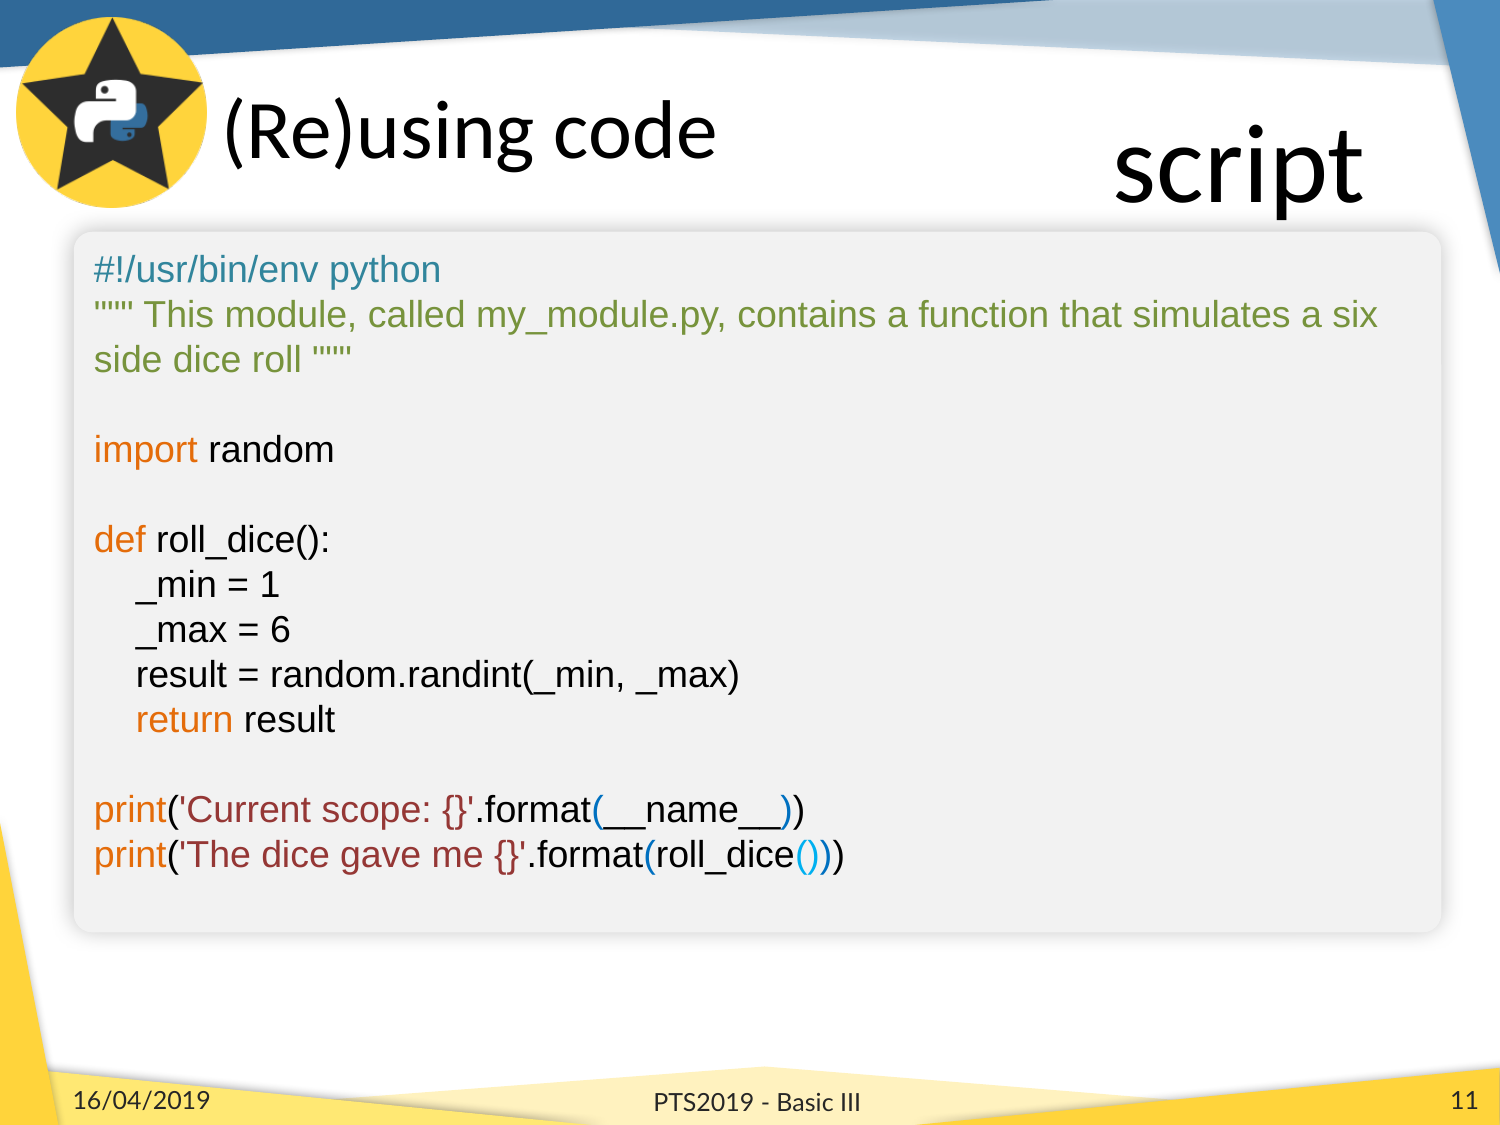

# (Re)using code
script
#!/usr/bin/env python
""" This module, called my_module.py, contains a function that simulates a six side dice roll """

import random

def roll_dice():
    _min = 1
    _max = 6
    result = random.randint(_min, _max)
    return result

print('Current scope: {}'.format(__name__))
print('The dice gave me {}'.format(roll_dice()))

PTS2019 - Basic III
16/04/2019
11